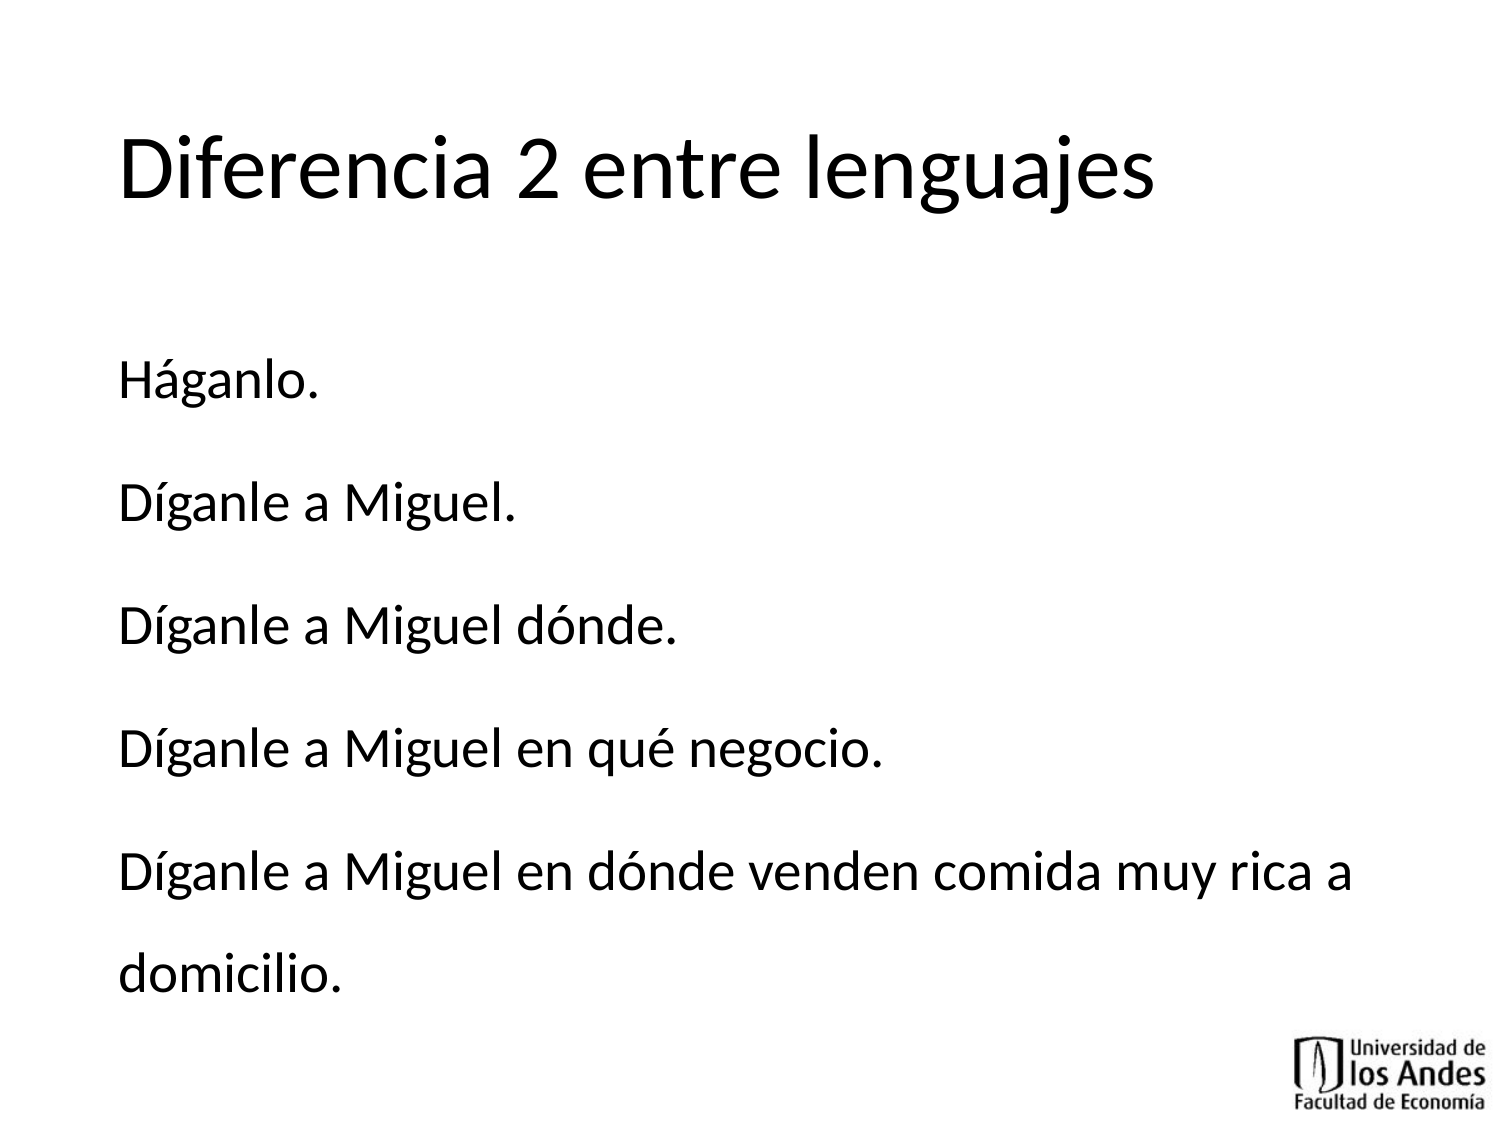

# Diferencia 2 entre lenguajes
Háganlo.
Díganle a Miguel.
Díganle a Miguel dónde.
Díganle a Miguel en qué negocio.
Díganle a Miguel en dónde venden comida muy rica a domicilio.